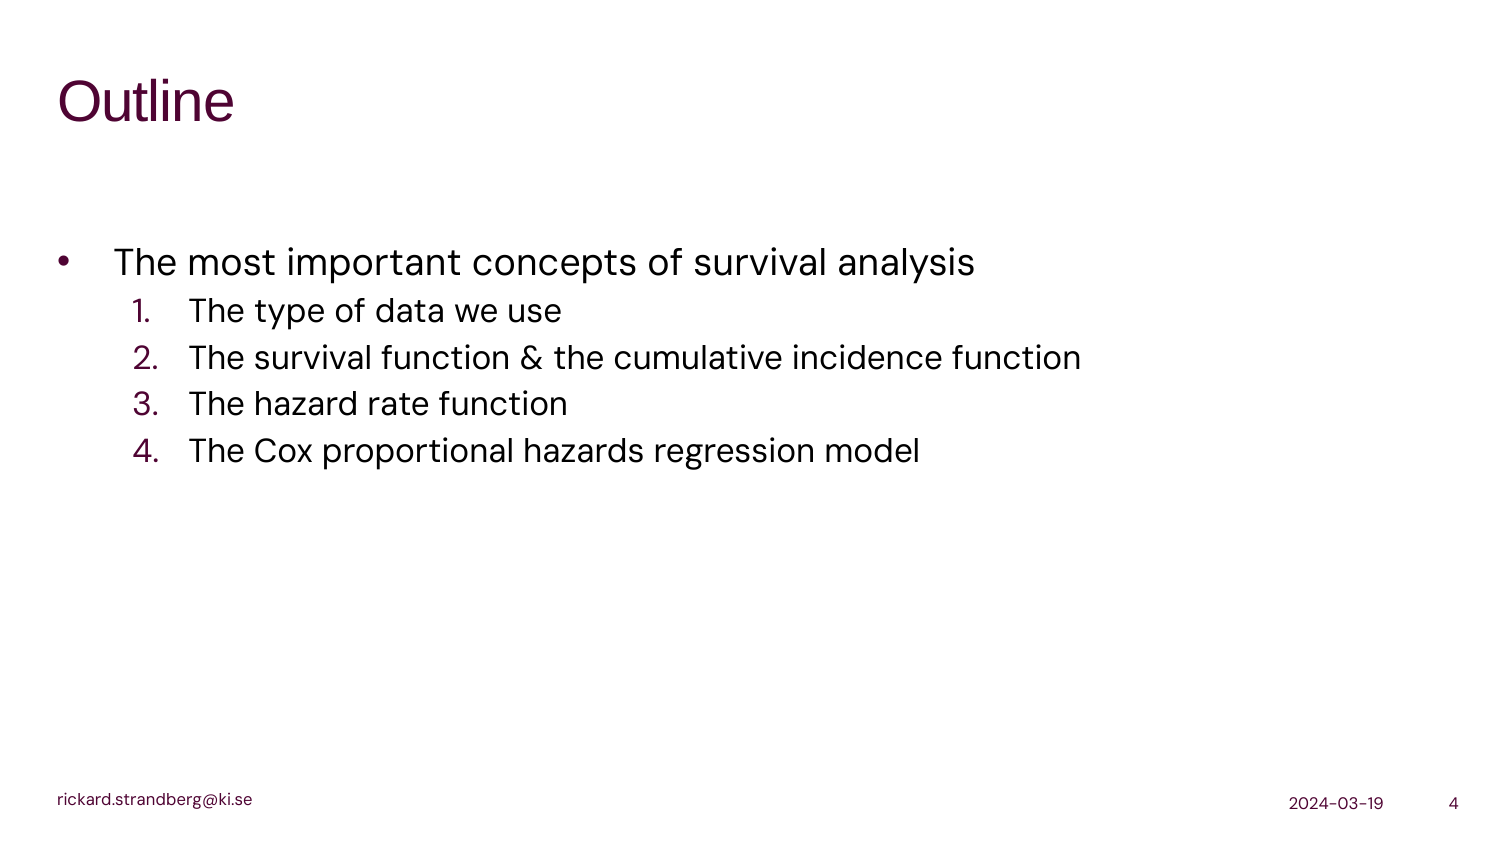

# Outline
The most important concepts of survival analysis
The type of data we use
The survival function & the cumulative incidence function
The hazard rate function
The Cox proportional hazards regression model
2024-03-19
4
rickard.strandberg@ki.se